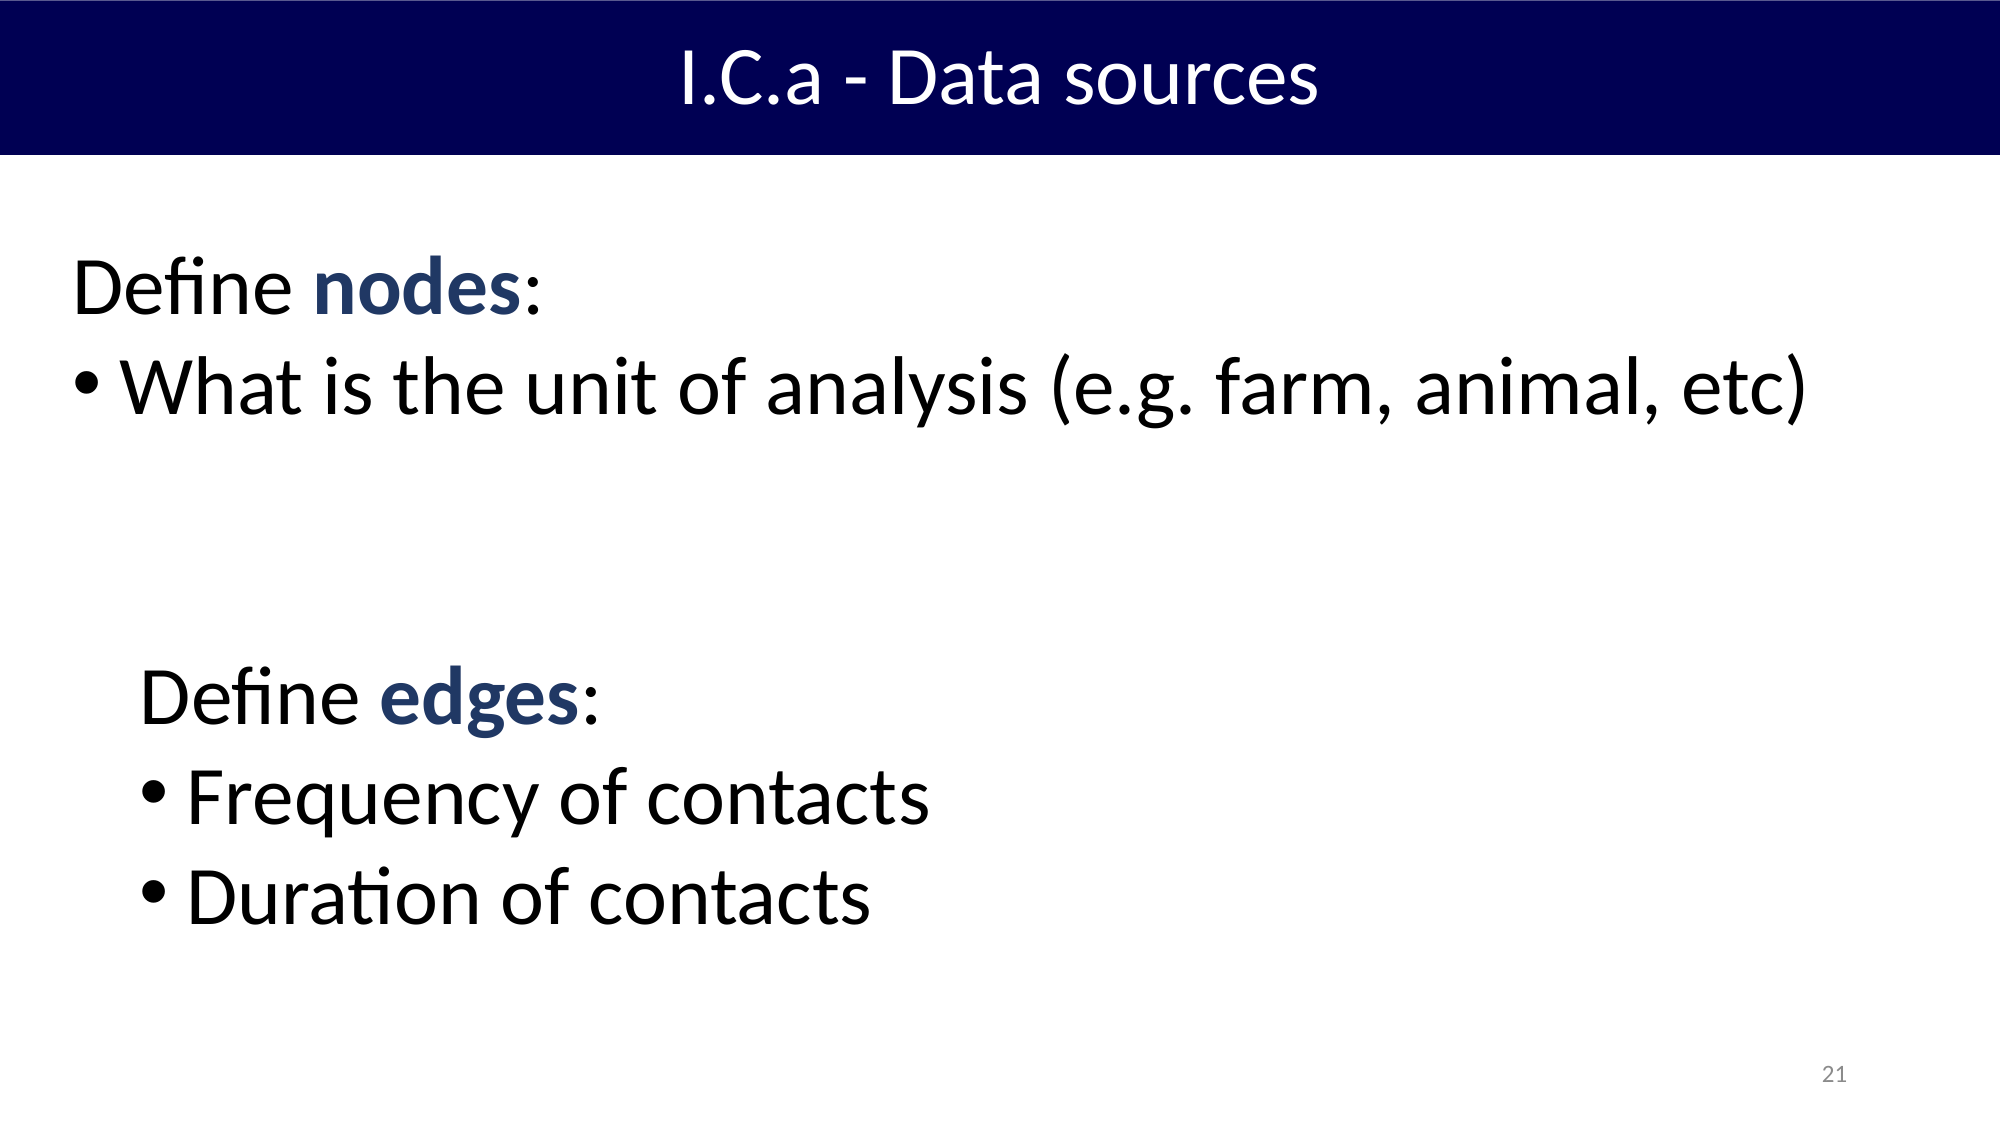

I.C.a - Data sources
Define nodes:
What is the unit of analysis (e.g. farm, animal, etc)
Define edges:
Frequency of contacts
Duration of contacts
21